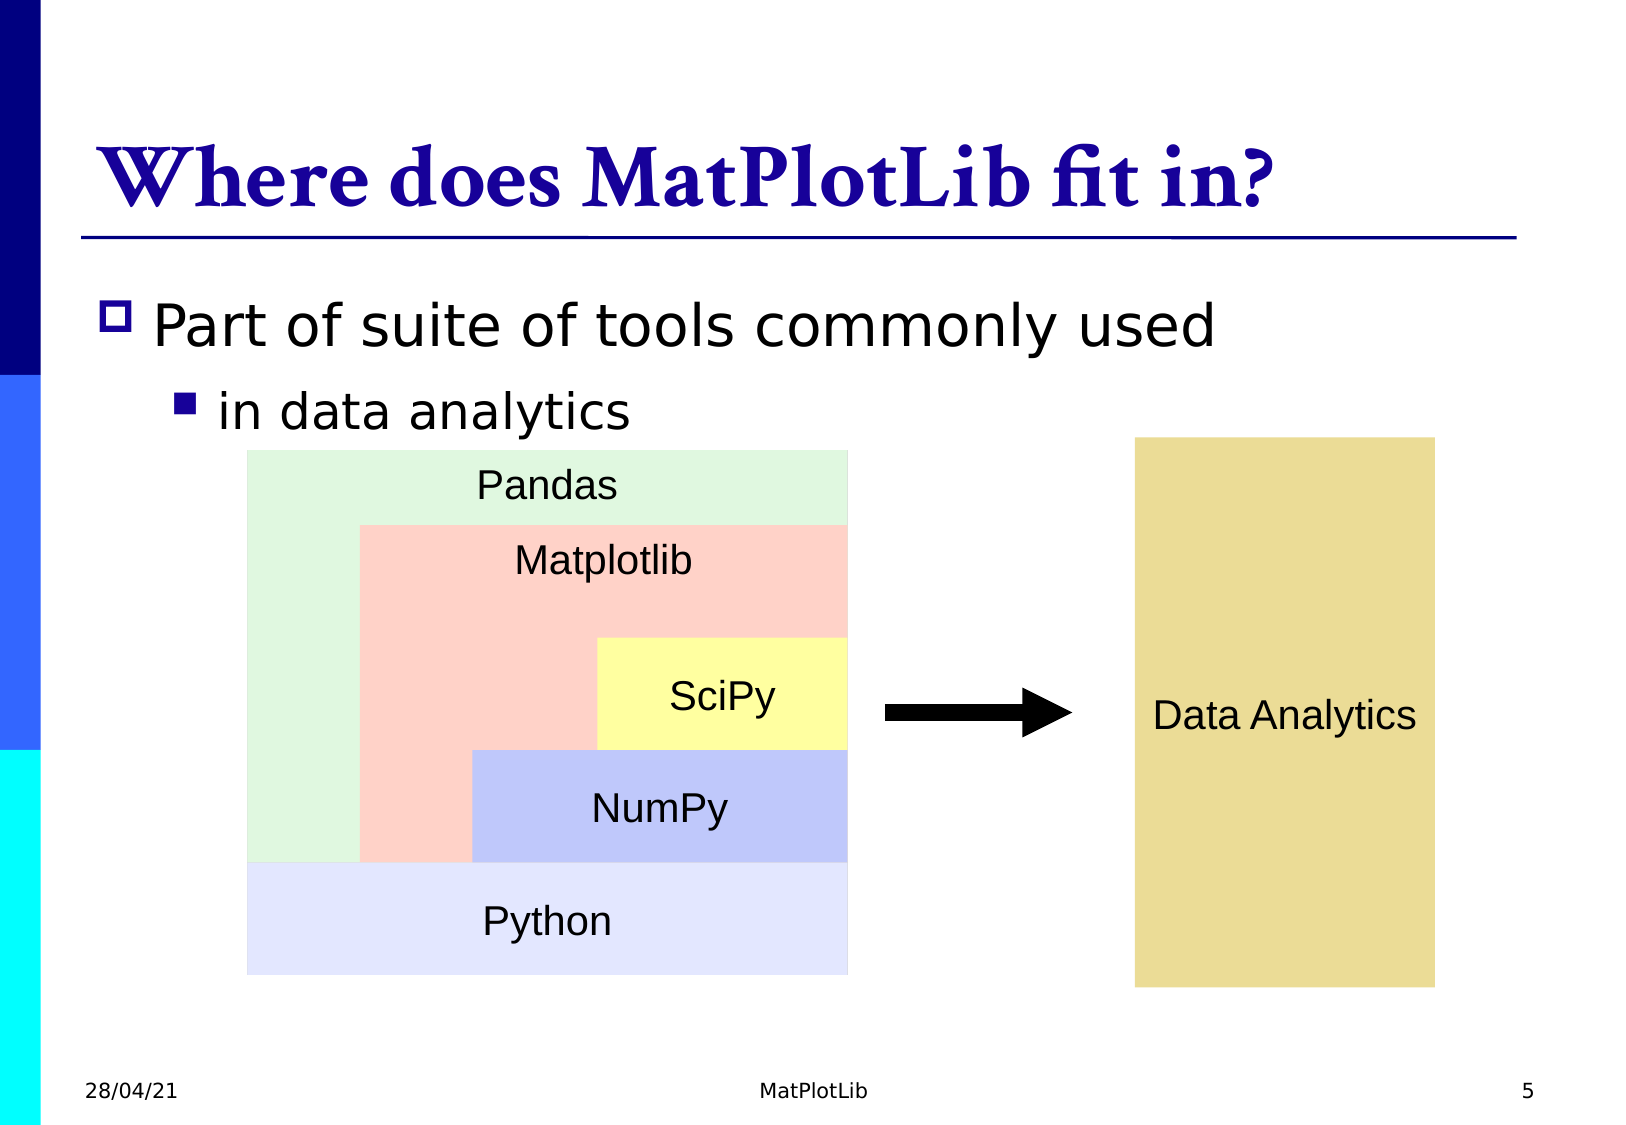

# Where does MatPlotLib fit in?
Part of suite of tools commonly used
in data analytics
Data Analytics
pandas
Pandas
Matplotlib
Matplotlib
SciPy
SciPy
NumPy
NumPy
Python
Python
28/04/21
MatPlotLib
5